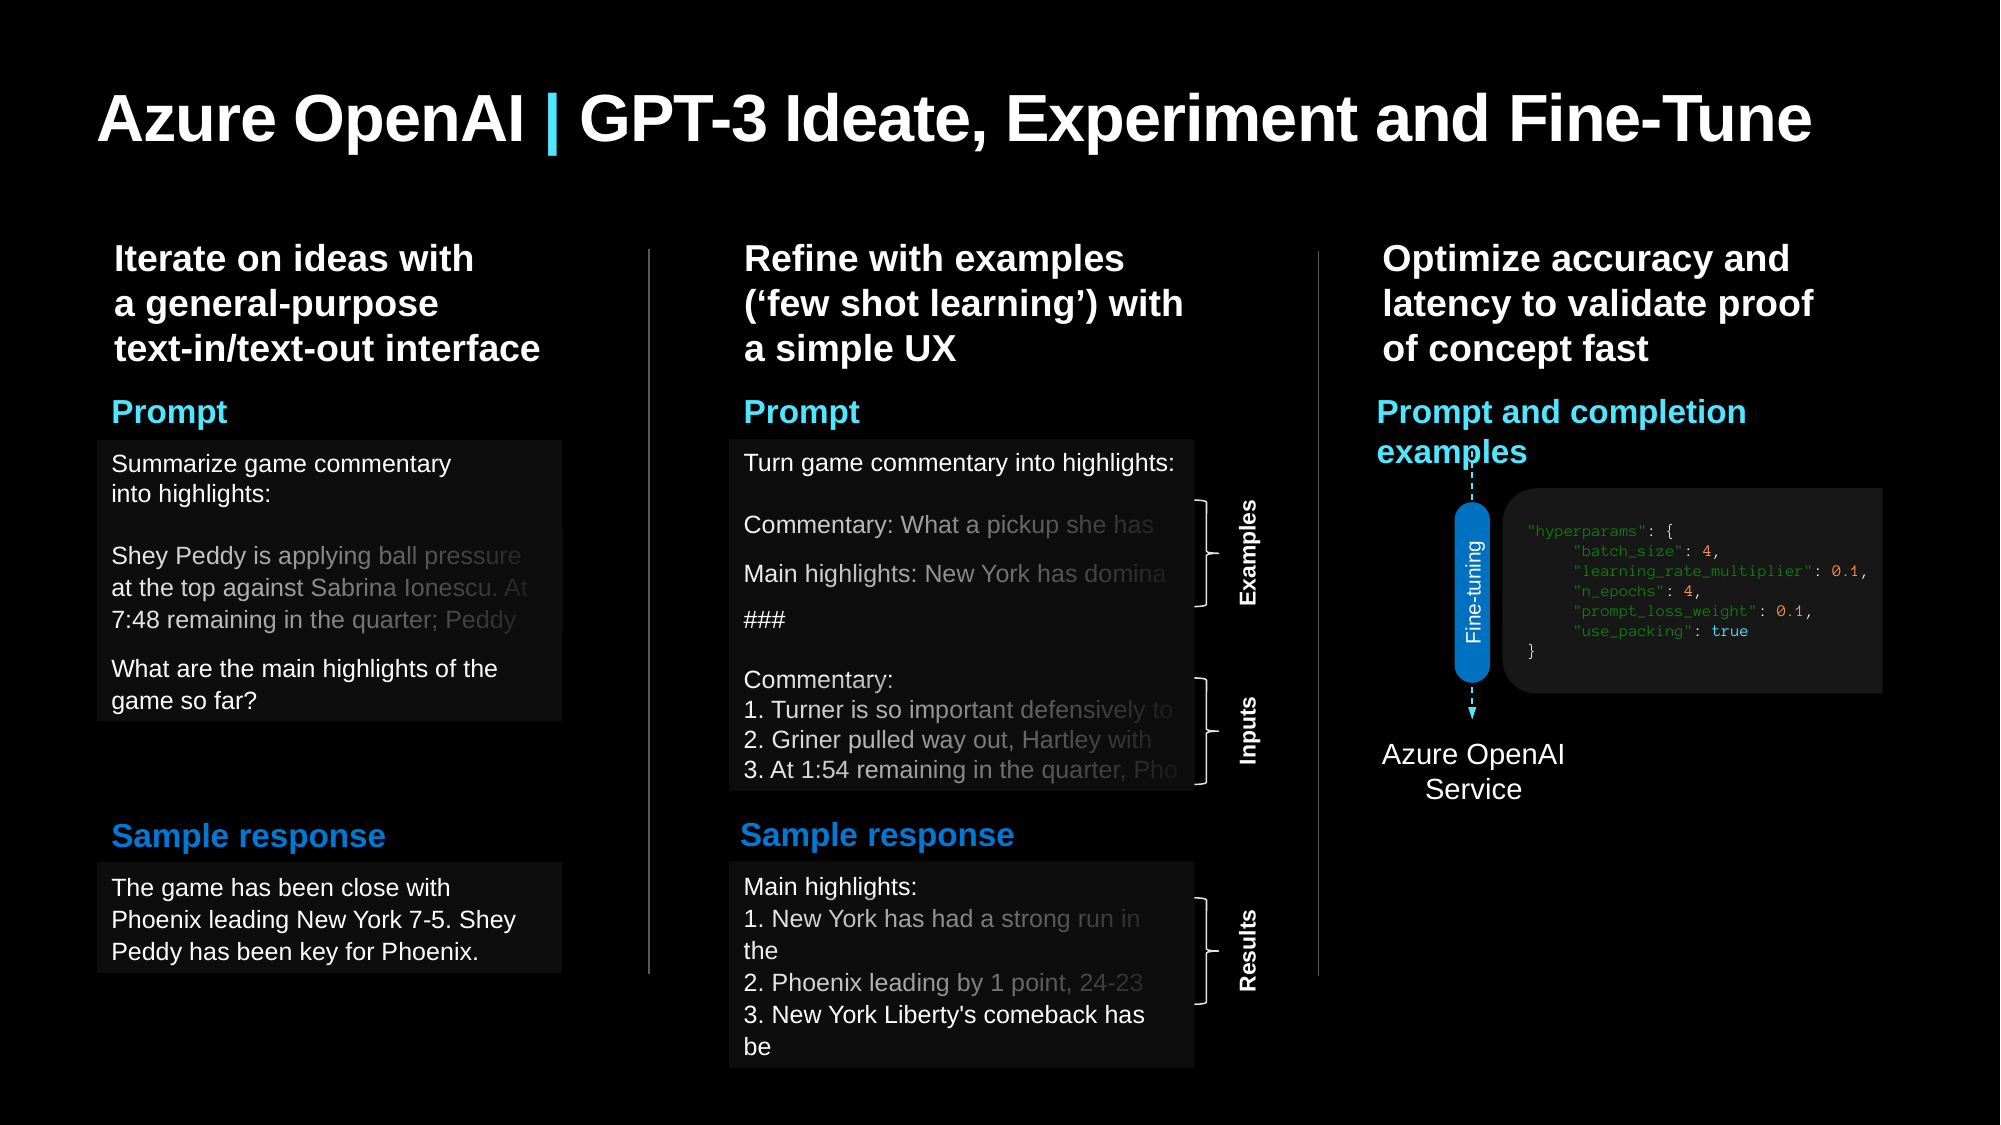

# Azure OpenAI | GPT-3 Ideate, Experiment and Fine-Tune
Iterate on ideas with
a general-purpose
text-in/text-out interface
Refine with examples
(‘few shot learning’) with
a simple UX
Optimize accuracy and
latency to validate proof
of concept fast
Prompt
Summarize game commentary
into highlights:

Shey Peddy is applying ball pressure at the top against Sabrina Ionescu. At 7:48 remaining in the quarter; Peddy
What are the main highlights of the game so far?

Sample response
The game has been close with Phoenix leading New York 7-5. Shey Peddy has been key for Phoenix.
Prompt
Turn game commentary into highlights:

Commentary: What a pickup she has
Main highlights: New York has domina
###

Commentary:
1. Turner is so important defensively to
2. Griner pulled way out, Hartley with
3. At 1:54 remaining in the quarter, Pho

Examples

Inputs
Sample response
Main highlights:
1. New York has had a strong run in the
2. Phoenix leading by 1 point, 24-23
3. New York Liberty's comeback has be

Results
Prompt and completion examples

"hyperparams": {
     "batch_size": 4,
     "learning_rate_multiplier": 0.1,
     "n_epochs": 4,
     "prompt_loss_weight": 0.1,
     "use_packing": true
}
Fine-tuning
Azure OpenAI Service